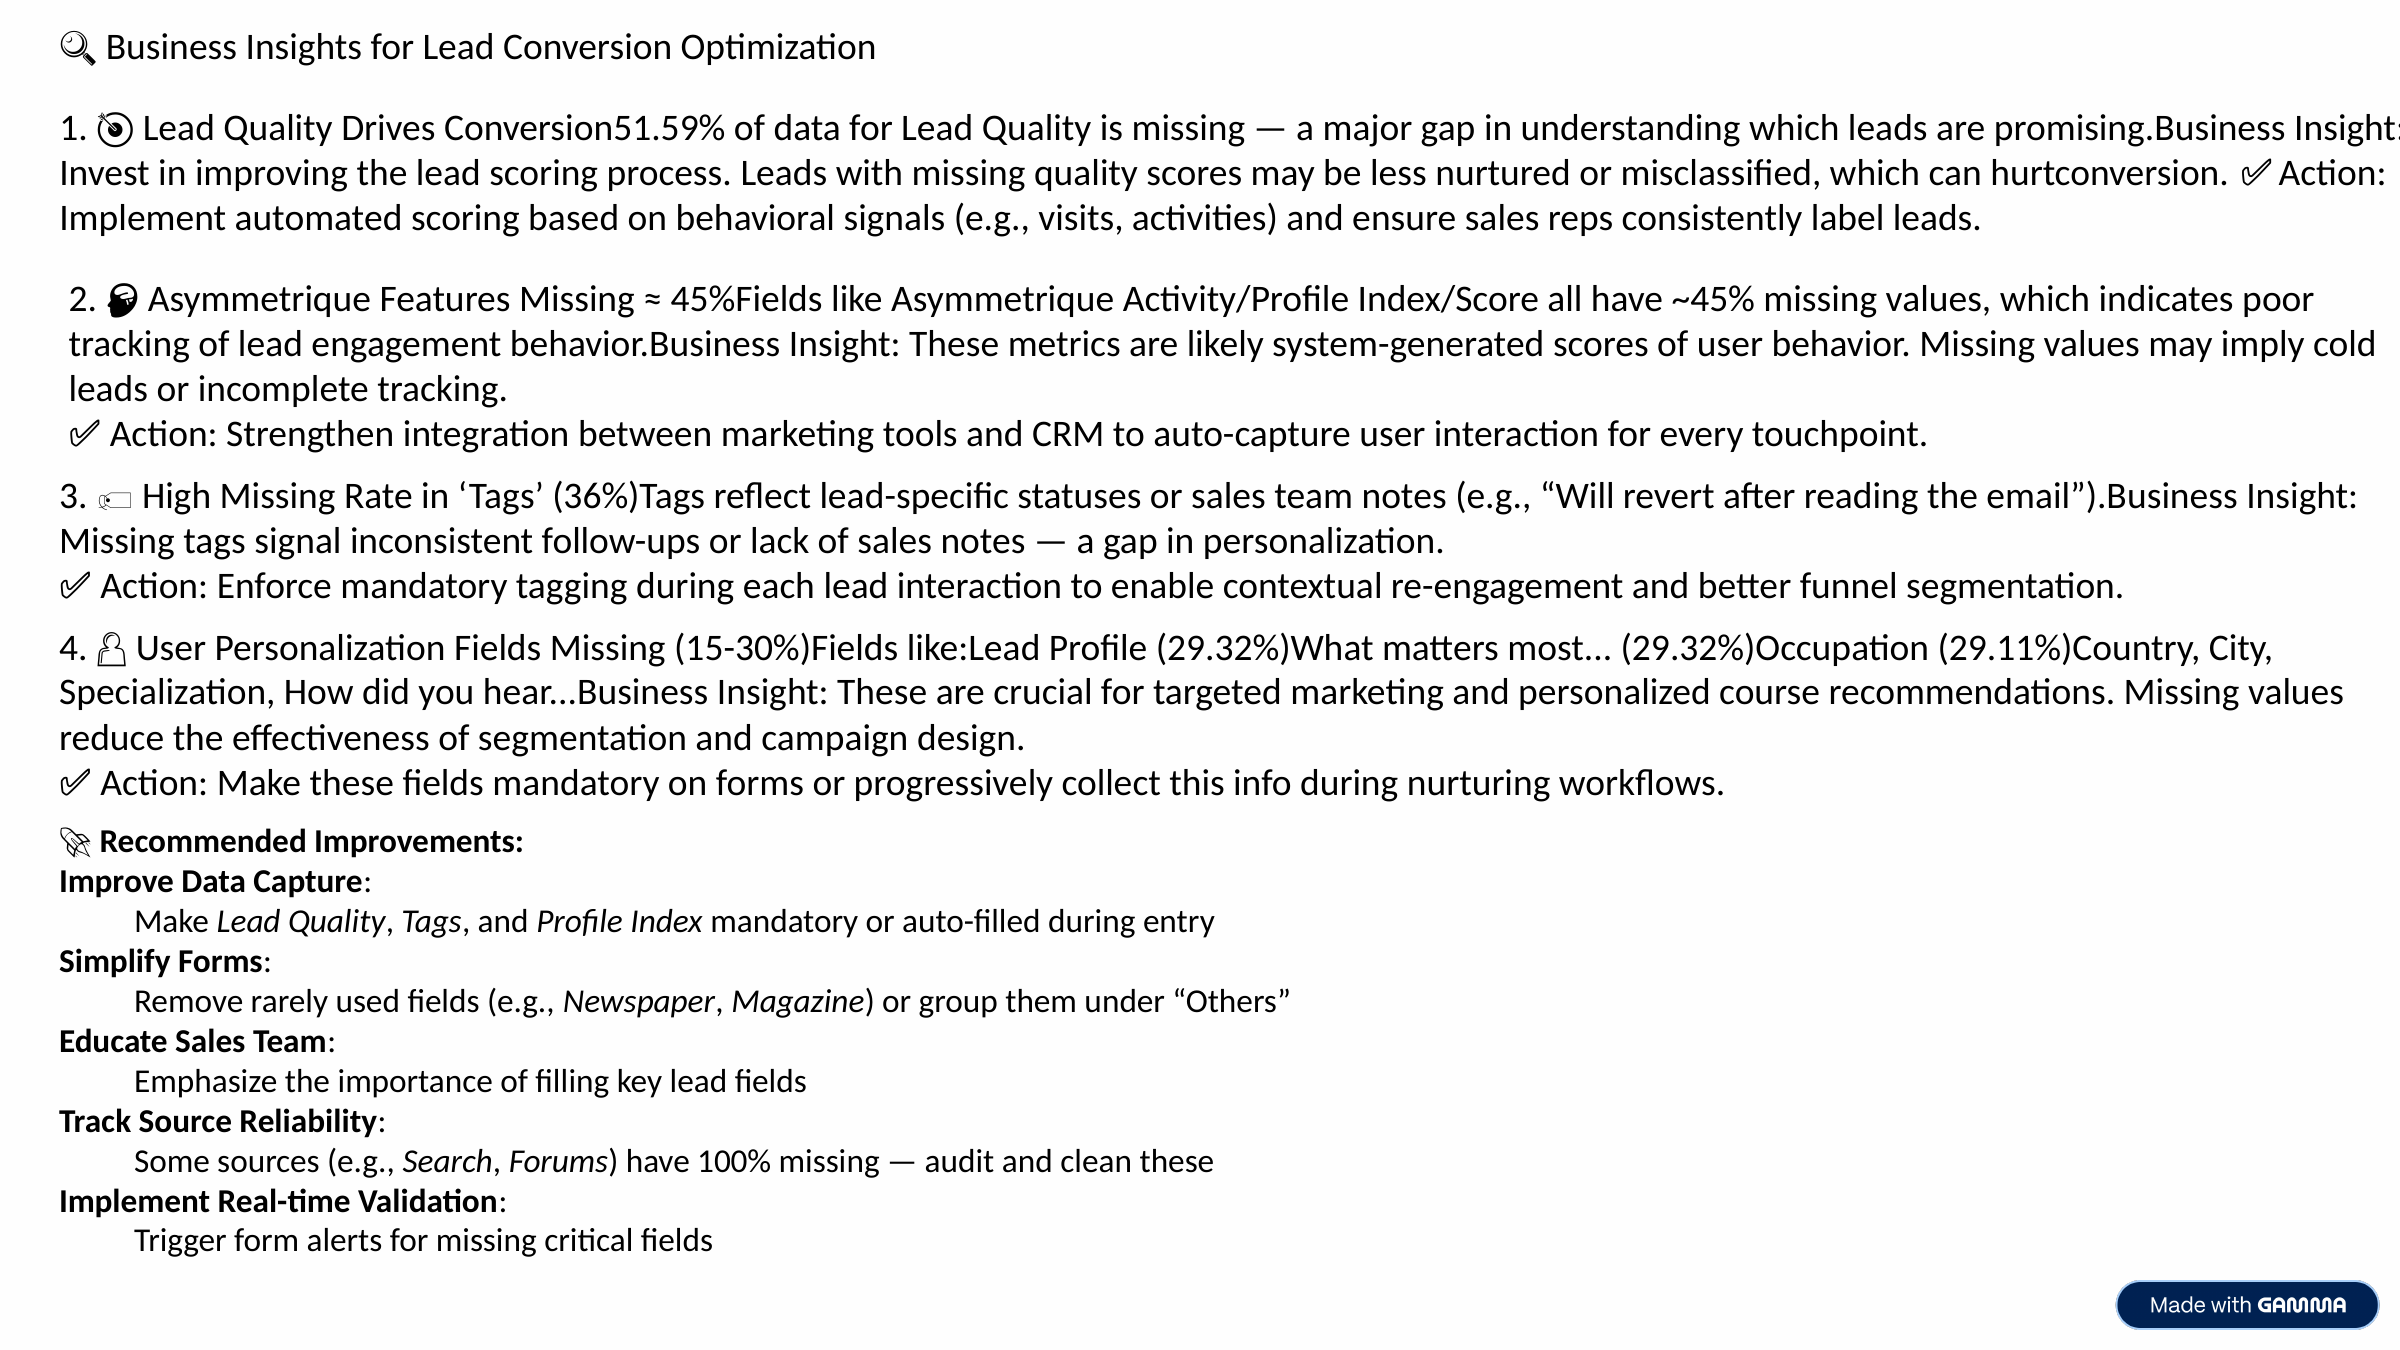

🔍 Business Insights for Lead Conversion Optimization
1. 🎯 Lead Quality Drives Conversion51.59% of data for Lead Quality is missing — a major gap in understanding which leads are promising.Business Insight: Invest in improving the lead scoring process. Leads with missing quality scores may be less nurtured or misclassified, which can hurtconversion. ✅ Action: Implement automated scoring based on behavioral signals (e.g., visits, activities) and ensure sales reps consistently label leads.
2. 🧠 Asymmetrique Features Missing ≈ 45%Fields like Asymmetrique Activity/Profile Index/Score all have ~45% missing values, which indicates poor tracking of lead engagement behavior.Business Insight: These metrics are likely system-generated scores of user behavior. Missing values may imply cold leads or incomplete tracking.
✅ Action: Strengthen integration between marketing tools and CRM to auto-capture user interaction for every touchpoint.
3. 🏷️ High Missing Rate in ‘Tags’ (36%)Tags reflect lead-specific statuses or sales team notes (e.g., “Will revert after reading the email”).Business Insight: Missing tags signal inconsistent follow-ups or lack of sales notes — a gap in personalization.
✅ Action: Enforce mandatory tagging during each lead interaction to enable contextual re-engagement and better funnel segmentation.
4. 👤 User Personalization Fields Missing (15-30%)Fields like:Lead Profile (29.32%)What matters most... (29.32%)Occupation (29.11%)Country, City, Specialization, How did you hear...Business Insight: These are crucial for targeted marketing and personalized course recommendations. Missing values reduce the effectiveness of segmentation and campaign design.
✅ Action: Make these fields mandatory on forms or progressively collect this info during nurturing workflows.
🚀 Recommended Improvements:
Improve Data Capture:
Make Lead Quality, Tags, and Profile Index mandatory or auto-filled during entry
Simplify Forms:
Remove rarely used fields (e.g., Newspaper, Magazine) or group them under “Others”
Educate Sales Team:
Emphasize the importance of filling key lead fields
Track Source Reliability:
Some sources (e.g., Search, Forums) have 100% missing — audit and clean these
Implement Real-time Validation:
Trigger form alerts for missing critical fields